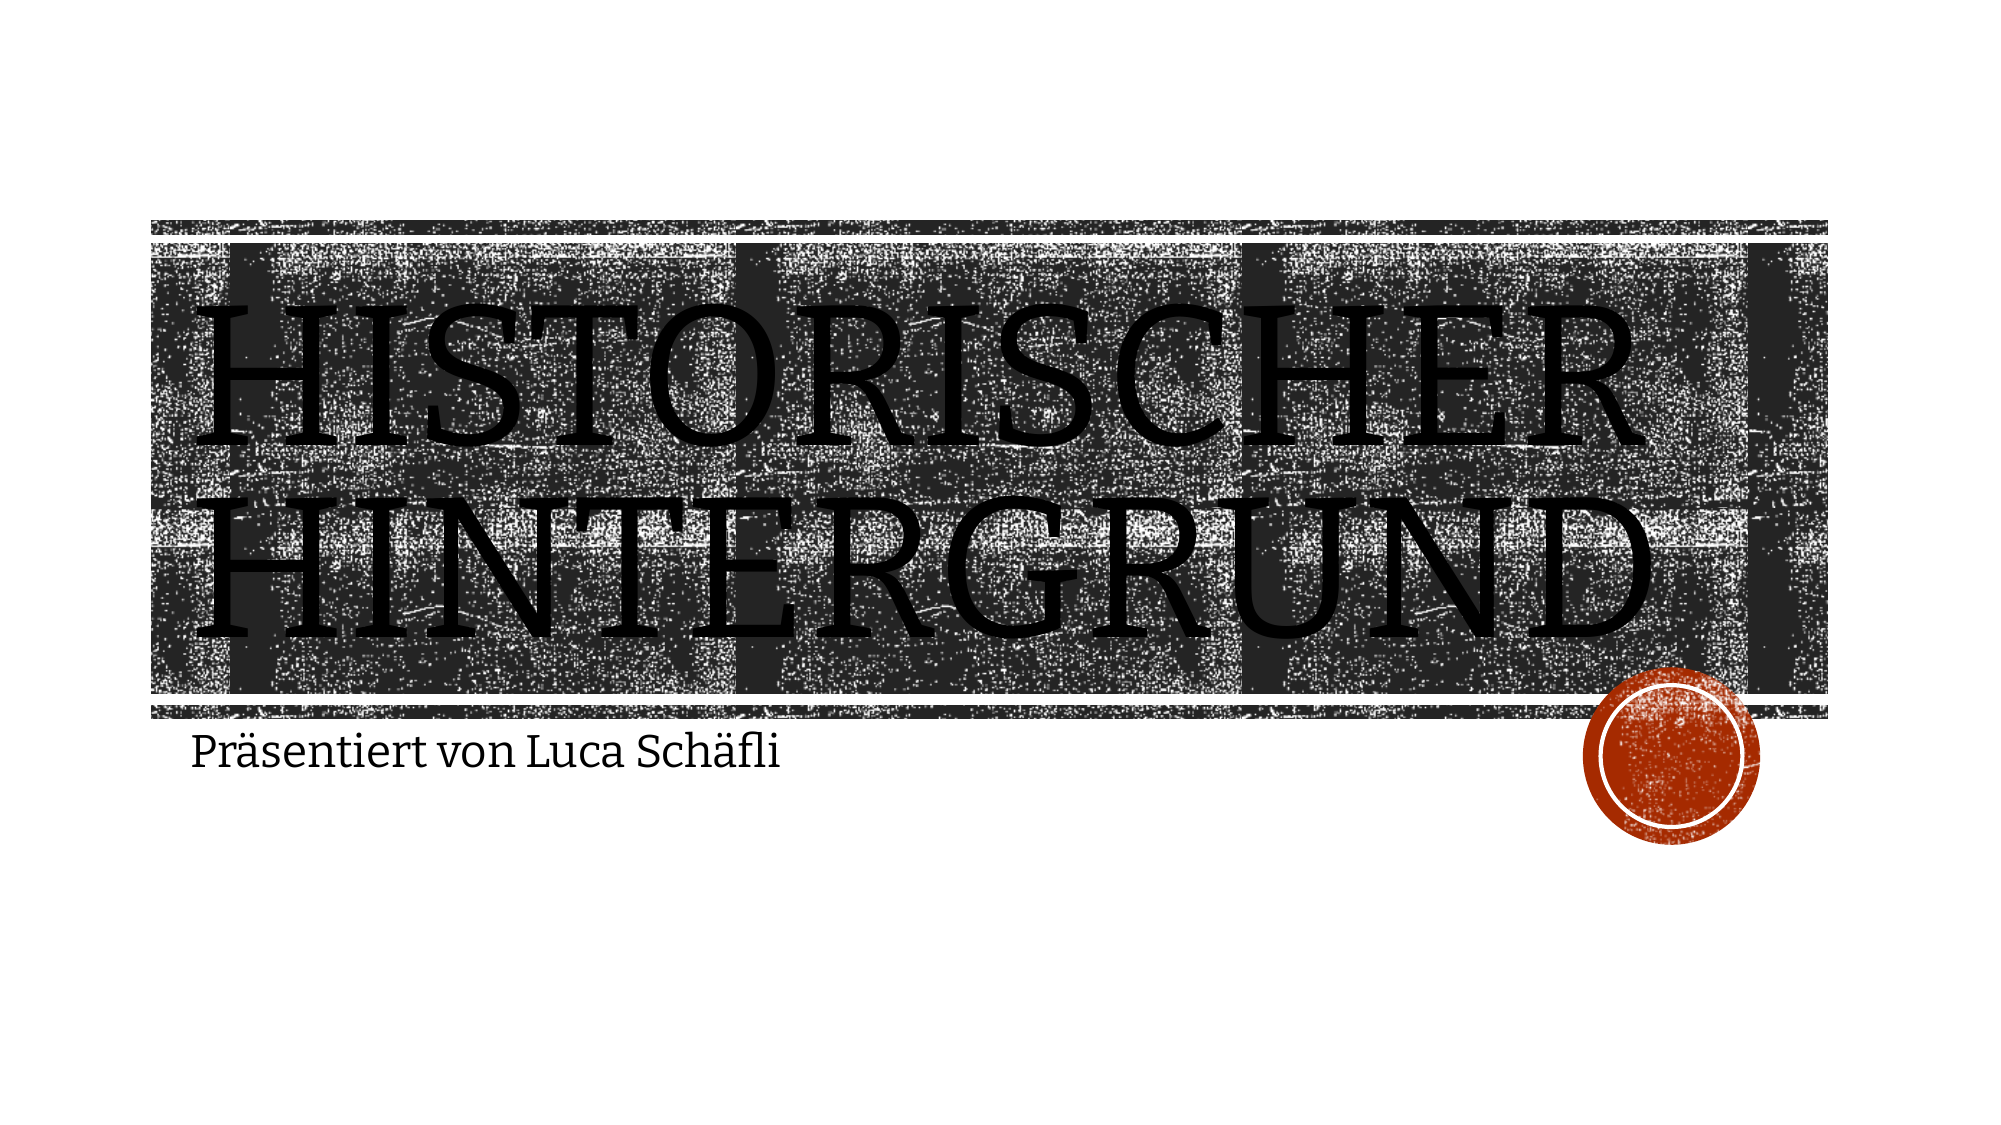

# Historischer Hintergrund
Präsentiert von Luca Schäfli